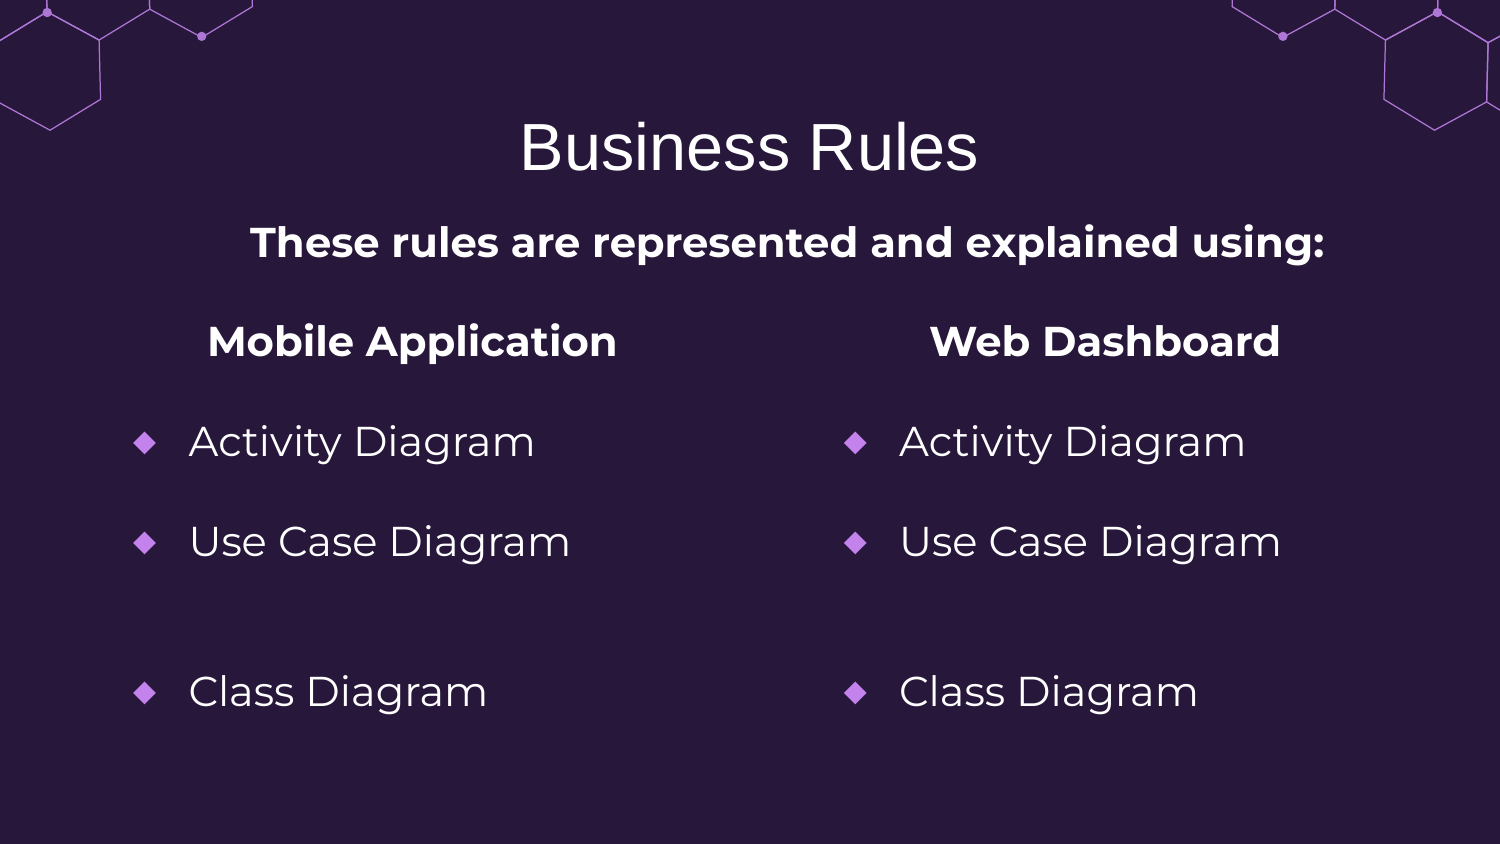

# Business Rules
These rules are represented and explained using:
Mobile Application

Activity Diagram

Use Case Diagram

Class Diagram

Web Dashboard

Activity Diagram

Use Case Diagram

Class Diagram